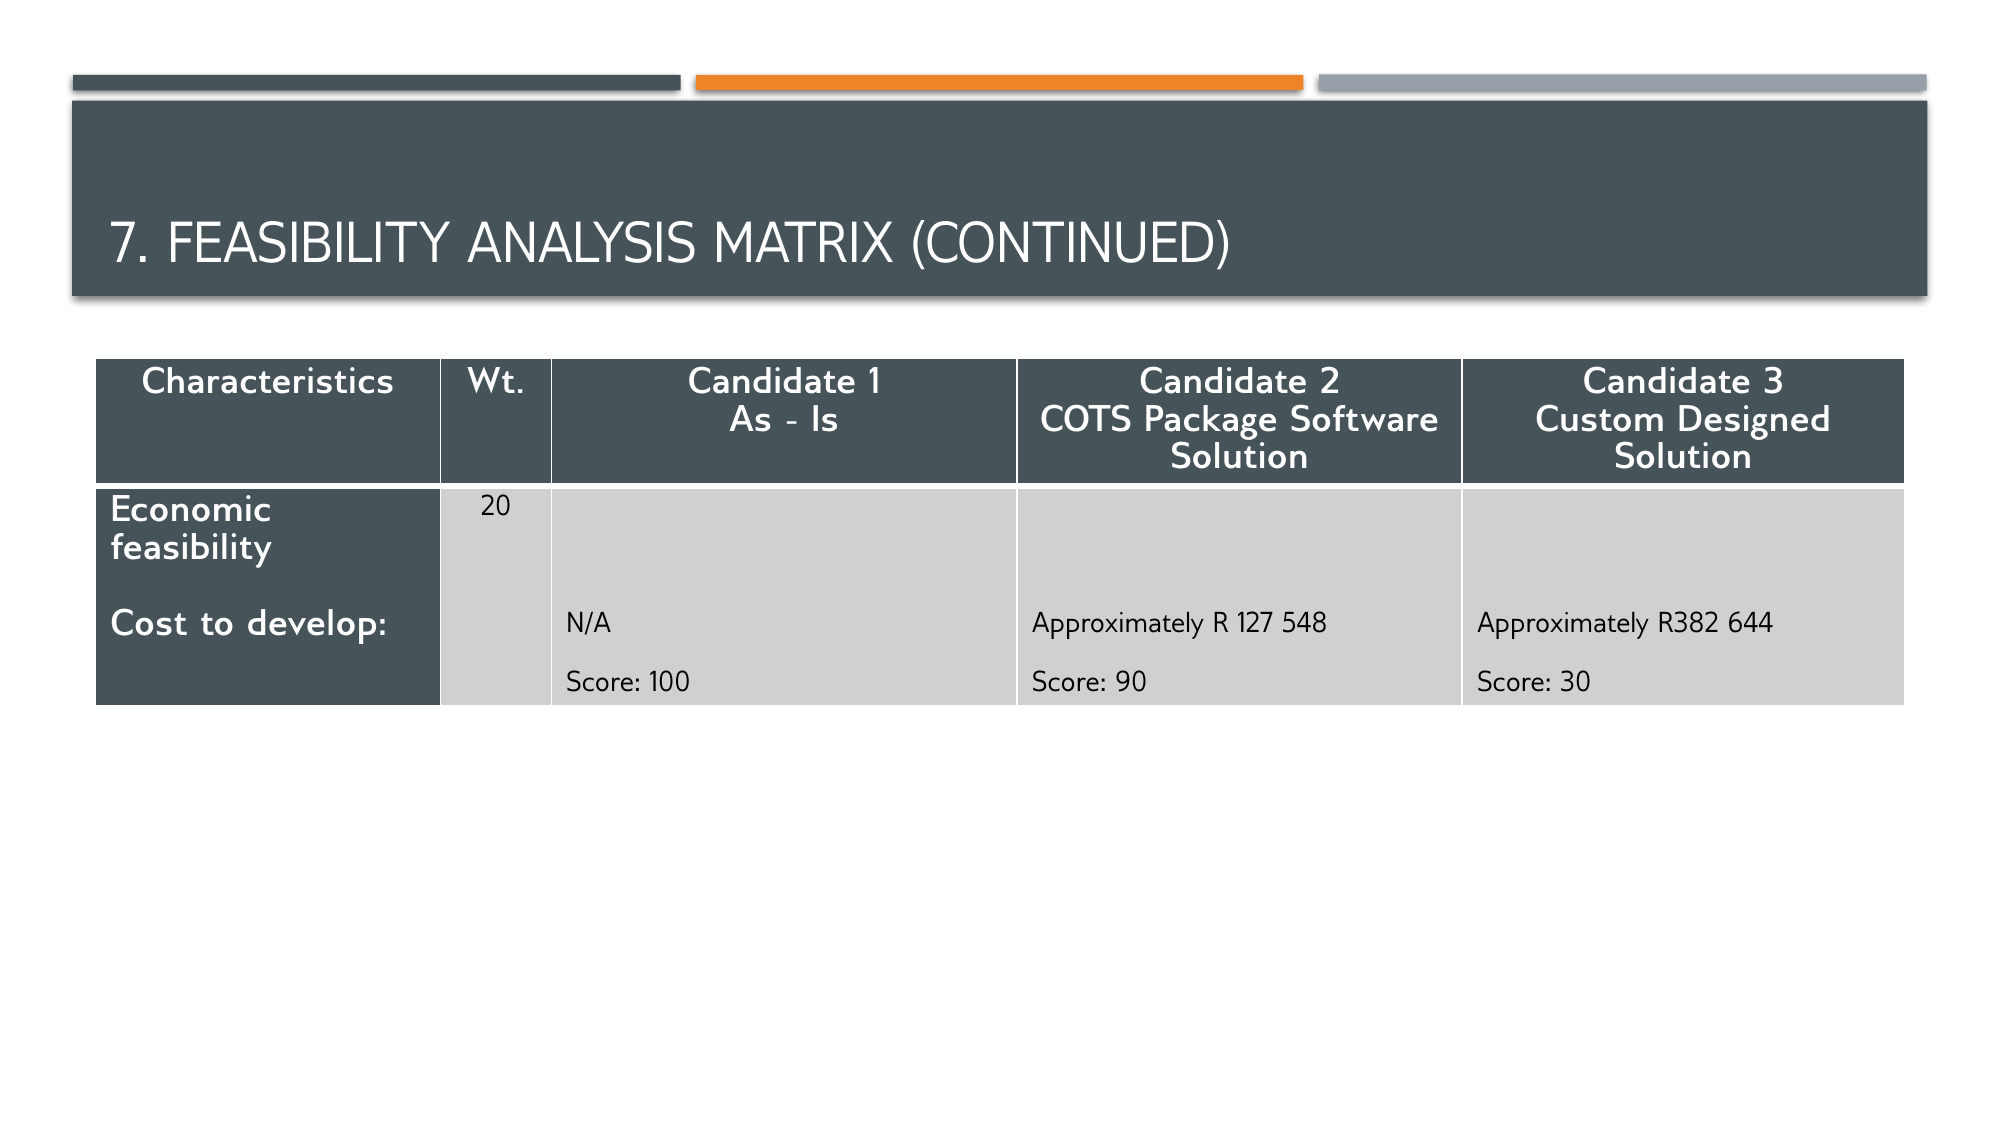

# 7. Feasibility analysis matrix (Continued)
| Characteristics | Wt. | Candidate 1 As - Is | Candidate 2 COTS Package Software Solution | Candidate 3 Custom Designed Solution |
| --- | --- | --- | --- | --- |
| Economic feasibility Cost to develop: | 20 | N/A Score: 100 | Approximately R 127 548 Score: 90 | Approximately R382 644 Score: 30 |